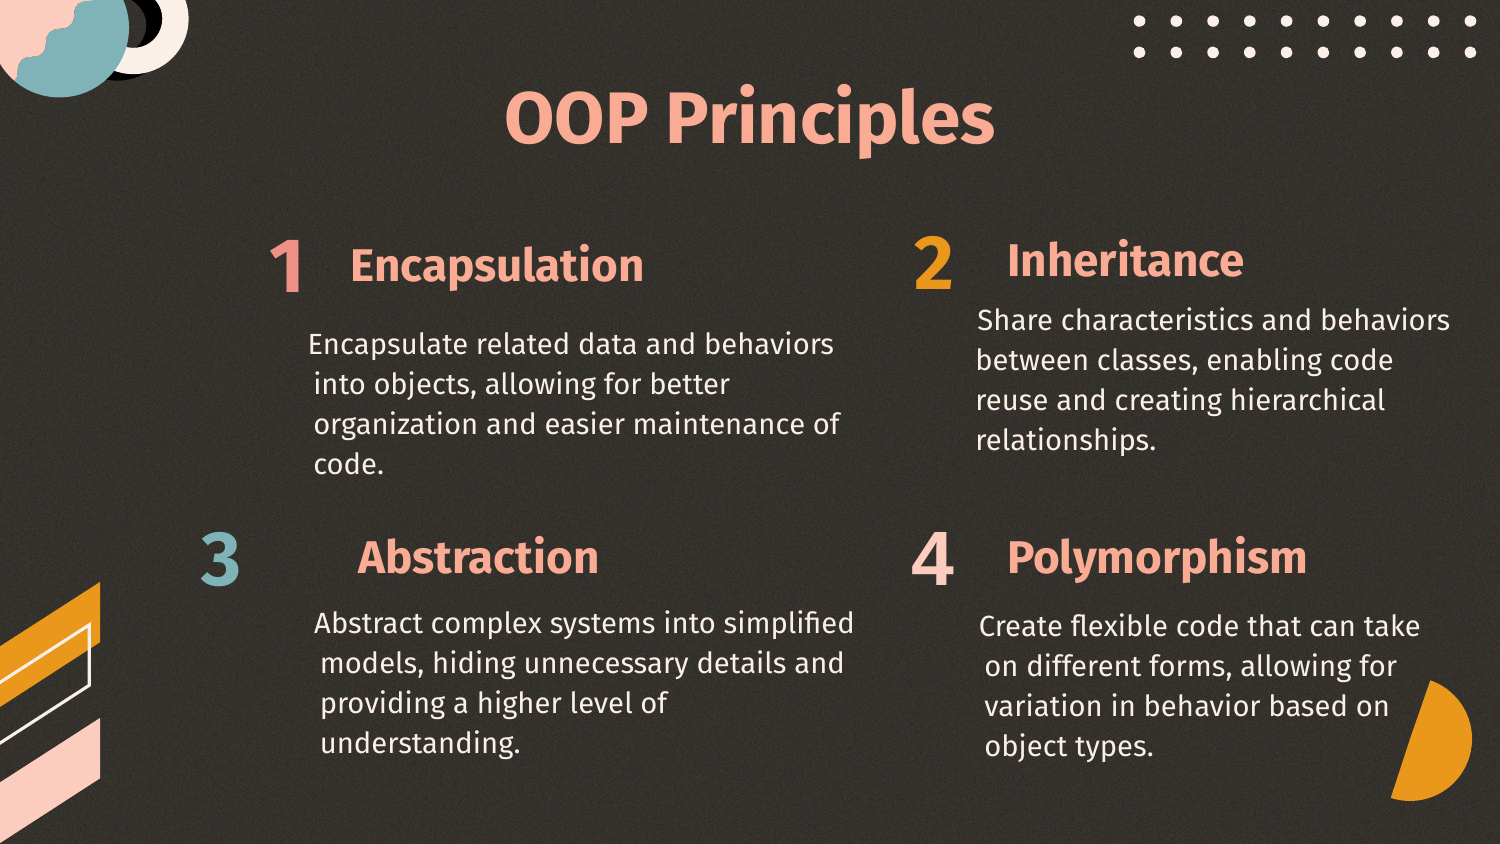

OOP Principles
2
Inheritance

Encapsulation

# 1
       Share characteristics and behaviors between classes, enabling code reuse and creating hierarchical relationships.

      Encapsulate related data and behaviors into objects, allowing for better organization and easier maintenance of code.

3
4
Polymorphism

Abstraction

      Abstract complex systems into simplified models, hiding unnecessary details and providing a higher level of understanding.

      Create flexible code that can take on different forms, allowing for variation in behavior based on object types.